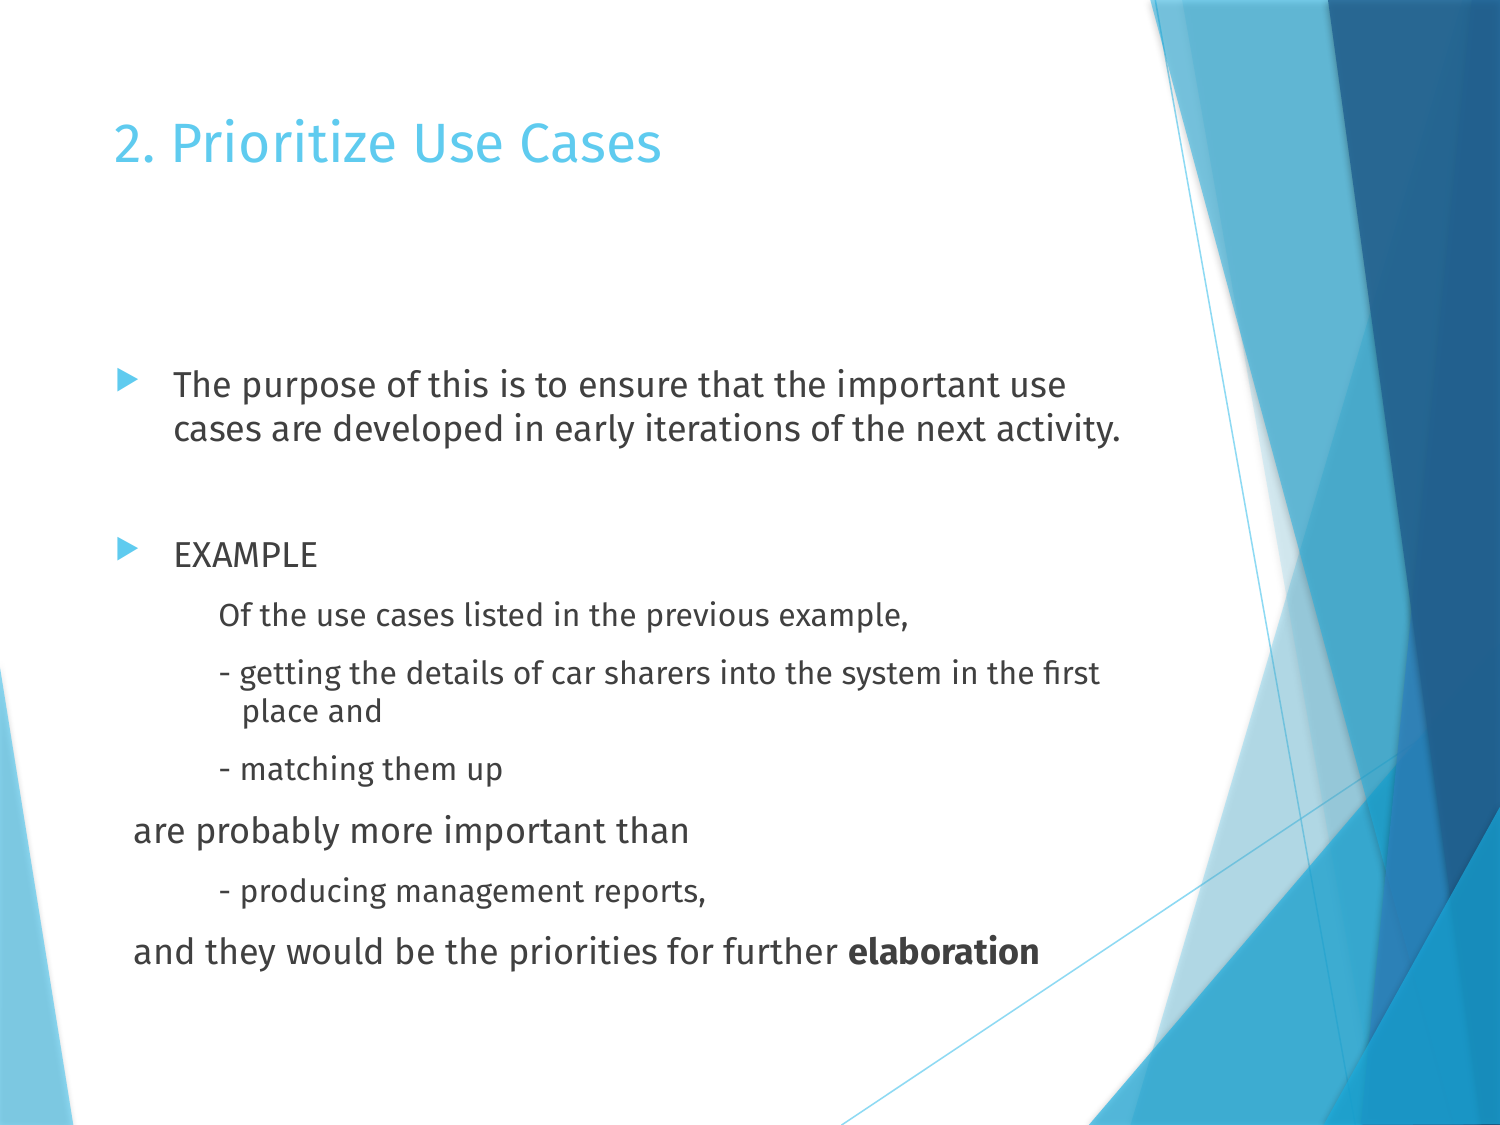

# 2. Prioritize Use Cases
The purpose of this is to ensure that the important use cases are developed in early iterations of the next activity.

EXAMPLE
   Of the use cases listed in the previous example,
   - getting the details of car sharers into the system in the first place and
   - matching them up
  are probably more important than
   - producing management reports,
  and they would be the priorities for further elaboration